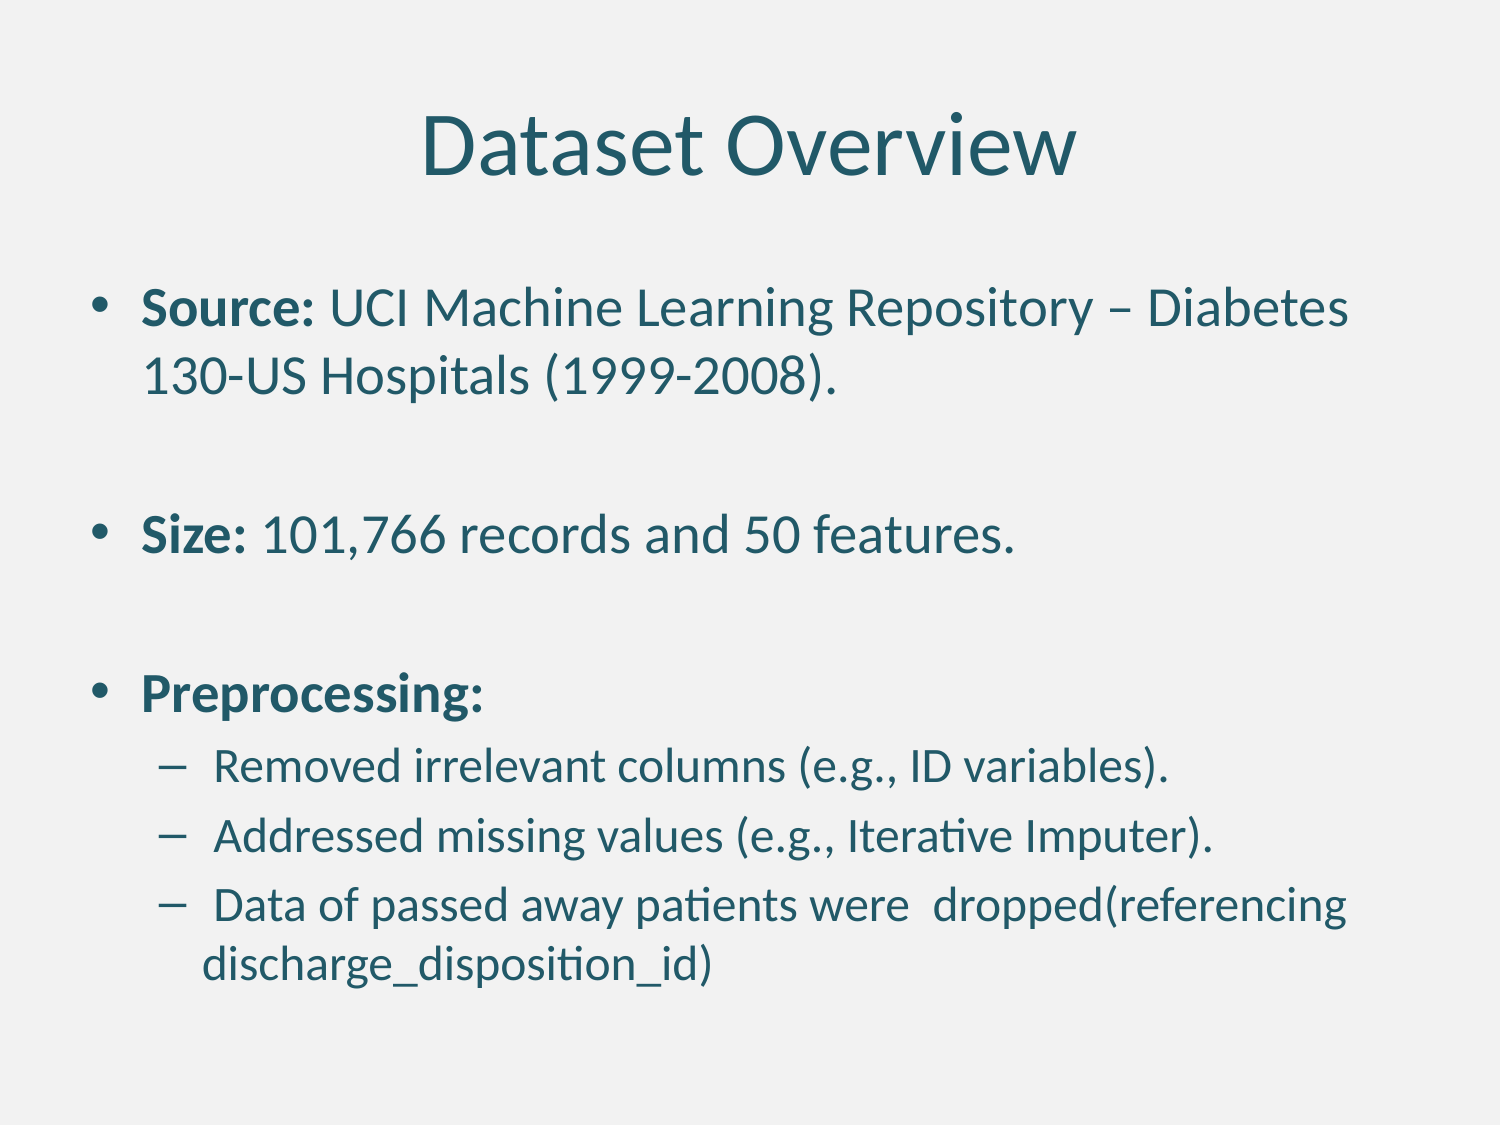

# Dataset Overview
Source: UCI Machine Learning Repository – Diabetes 130-US Hospitals (1999-2008).

Size: 101,766 records and 50 features.

Preprocessing:
 Removed irrelevant columns (e.g., ID variables).
 Addressed missing values (e.g., Iterative Imputer).
 Data of passed away patients were  dropped(referencing  discharge_disposition_id)